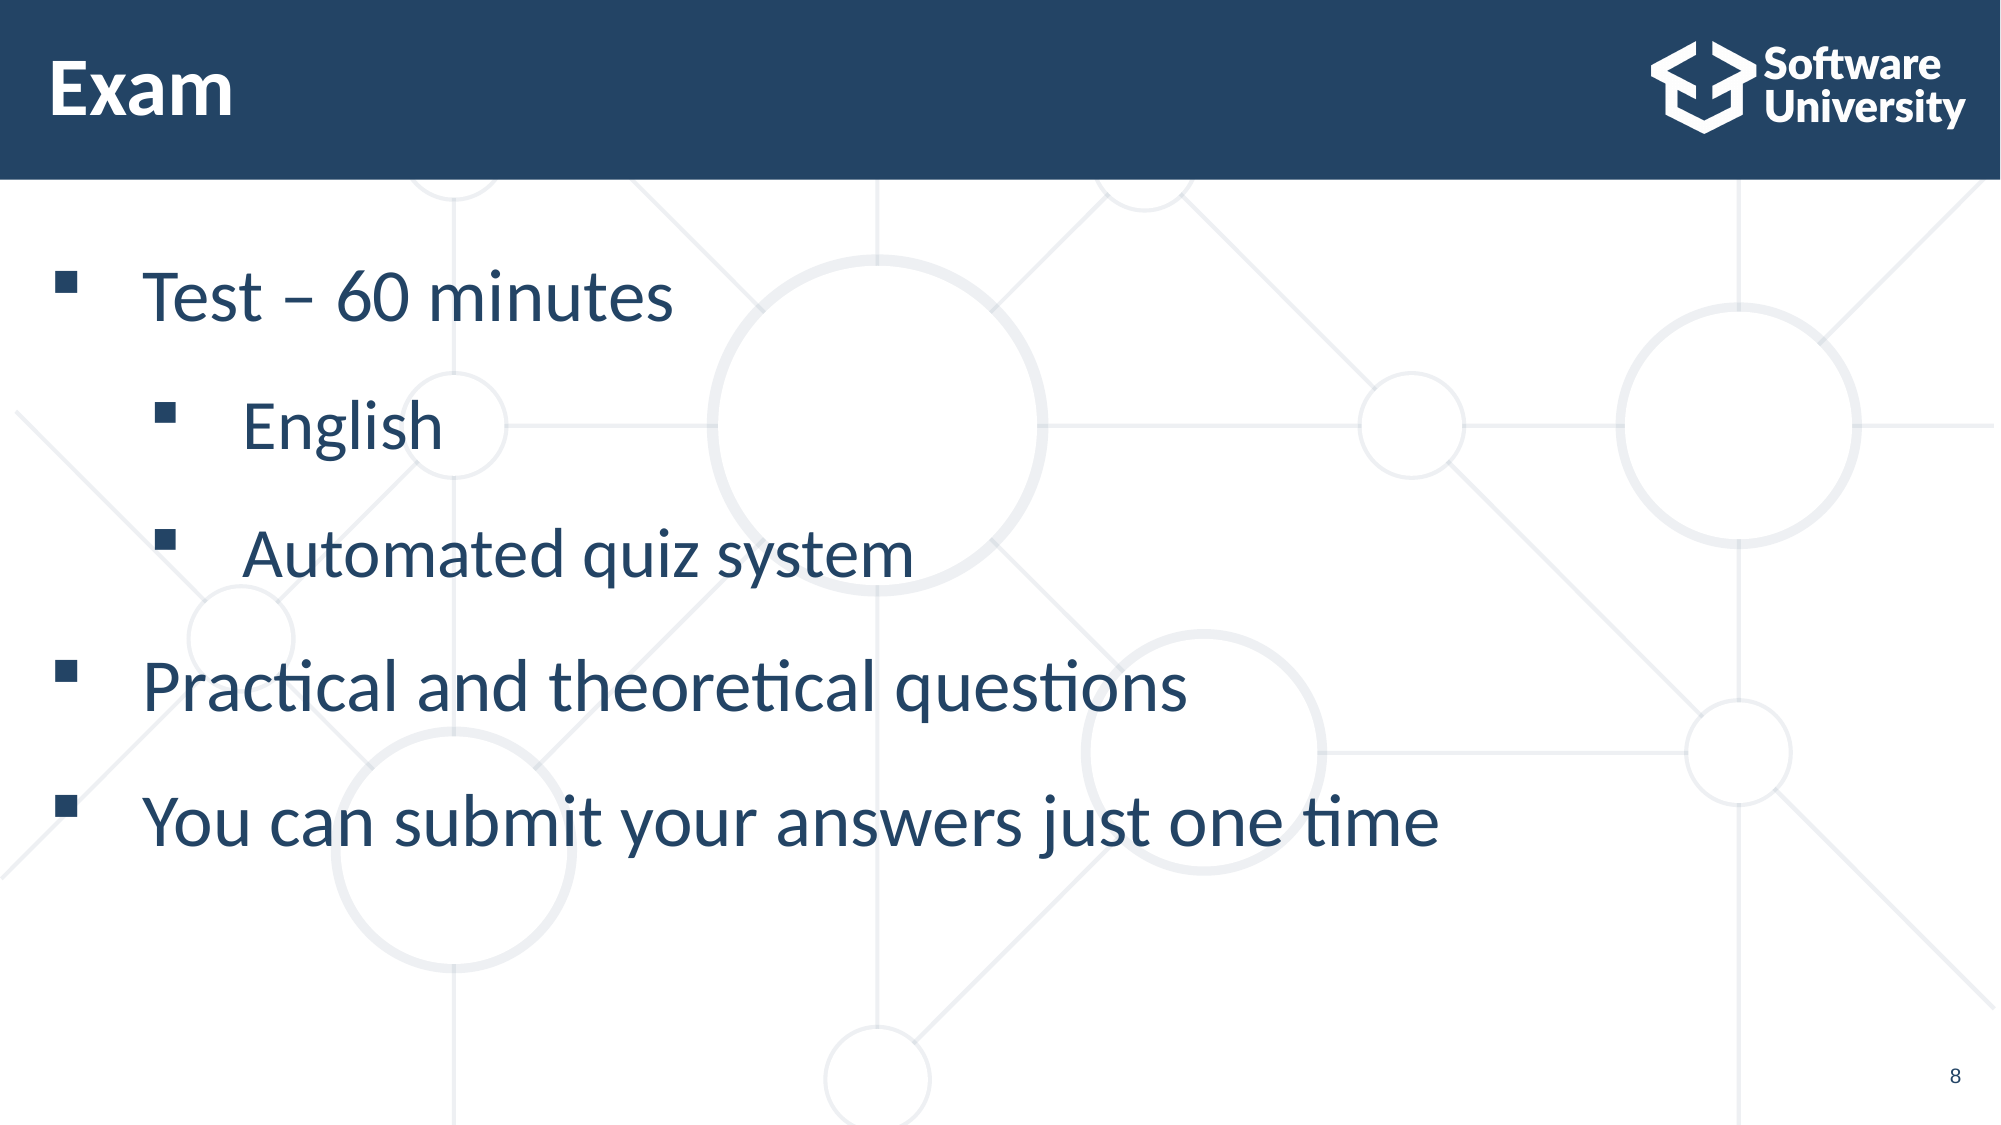

# Exam
Test – 60 minutes
English
Automated quiz system
Practical and theoretical questions
You can submit your answers just one time
8